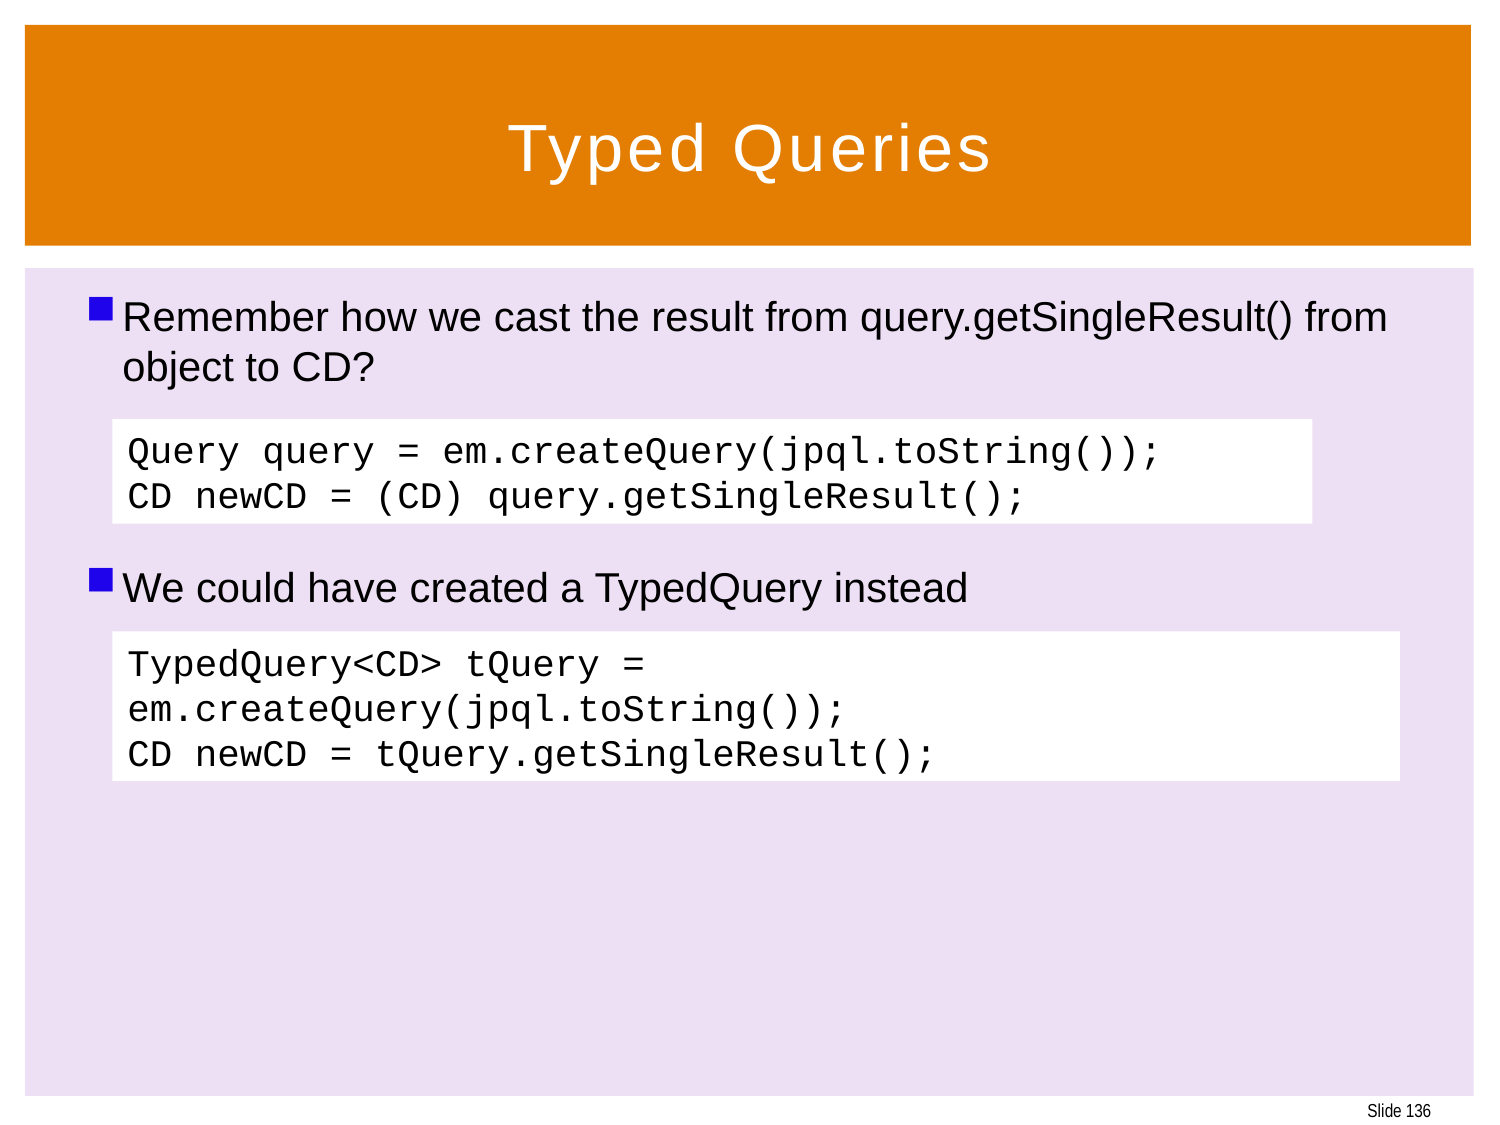

136
# Typed Queries
Remember how we cast the result from query.getSingleResult() from
object to CD?
We could have created a TypedQuery instead

Query query = em.createQuery(jpql.toString());
CD newCD = (CD) query.getSingleResult();
TypedQuery<CD> tQuery = em.createQuery(jpql.toString());
CD newCD = tQuery.getSingleResult();